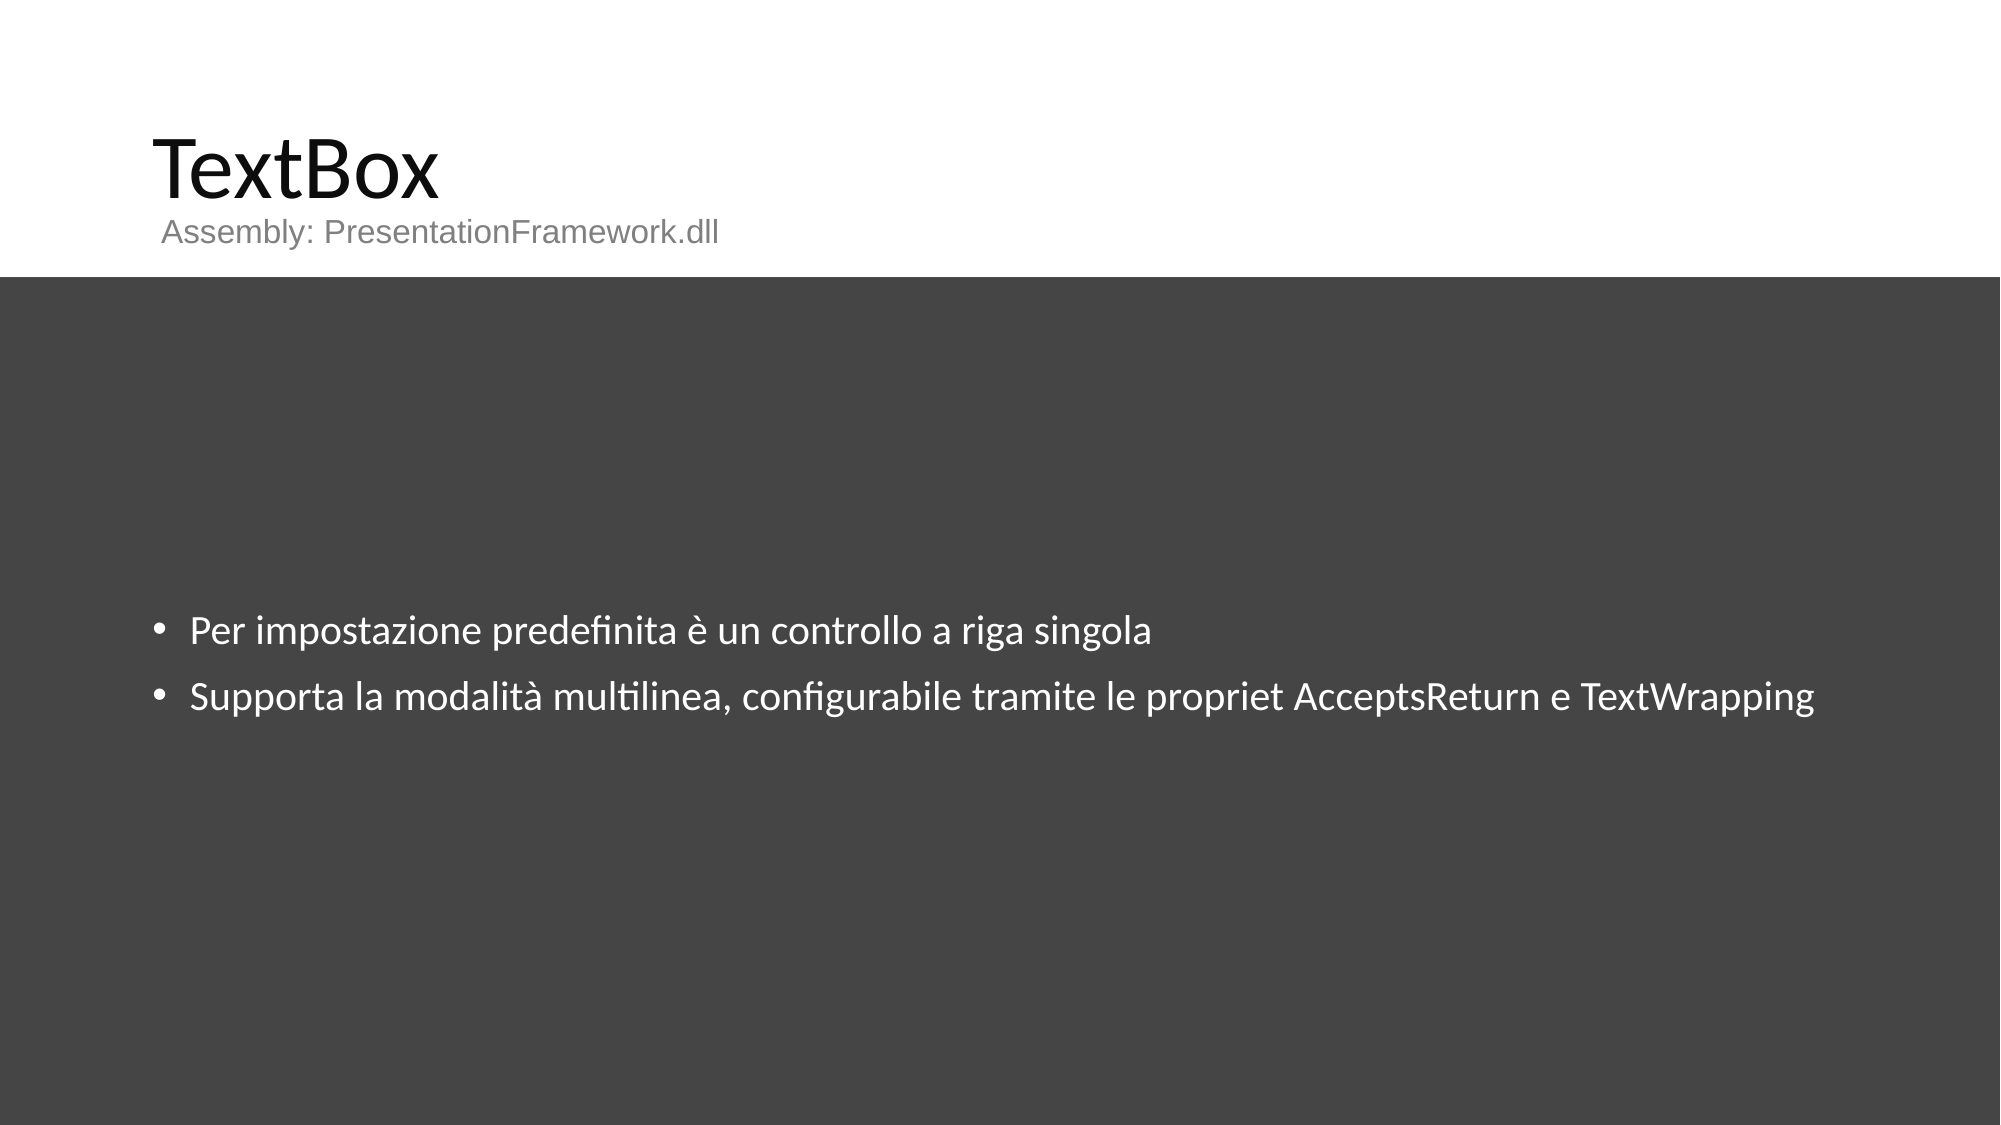

# TextBox
Assembly: PresentationFramework.dll

Per impostazione predefinita è un controllo a riga singola
Supporta la modalità multilinea, configurabile tramite le propriet AcceptsReturn e TextWrapping